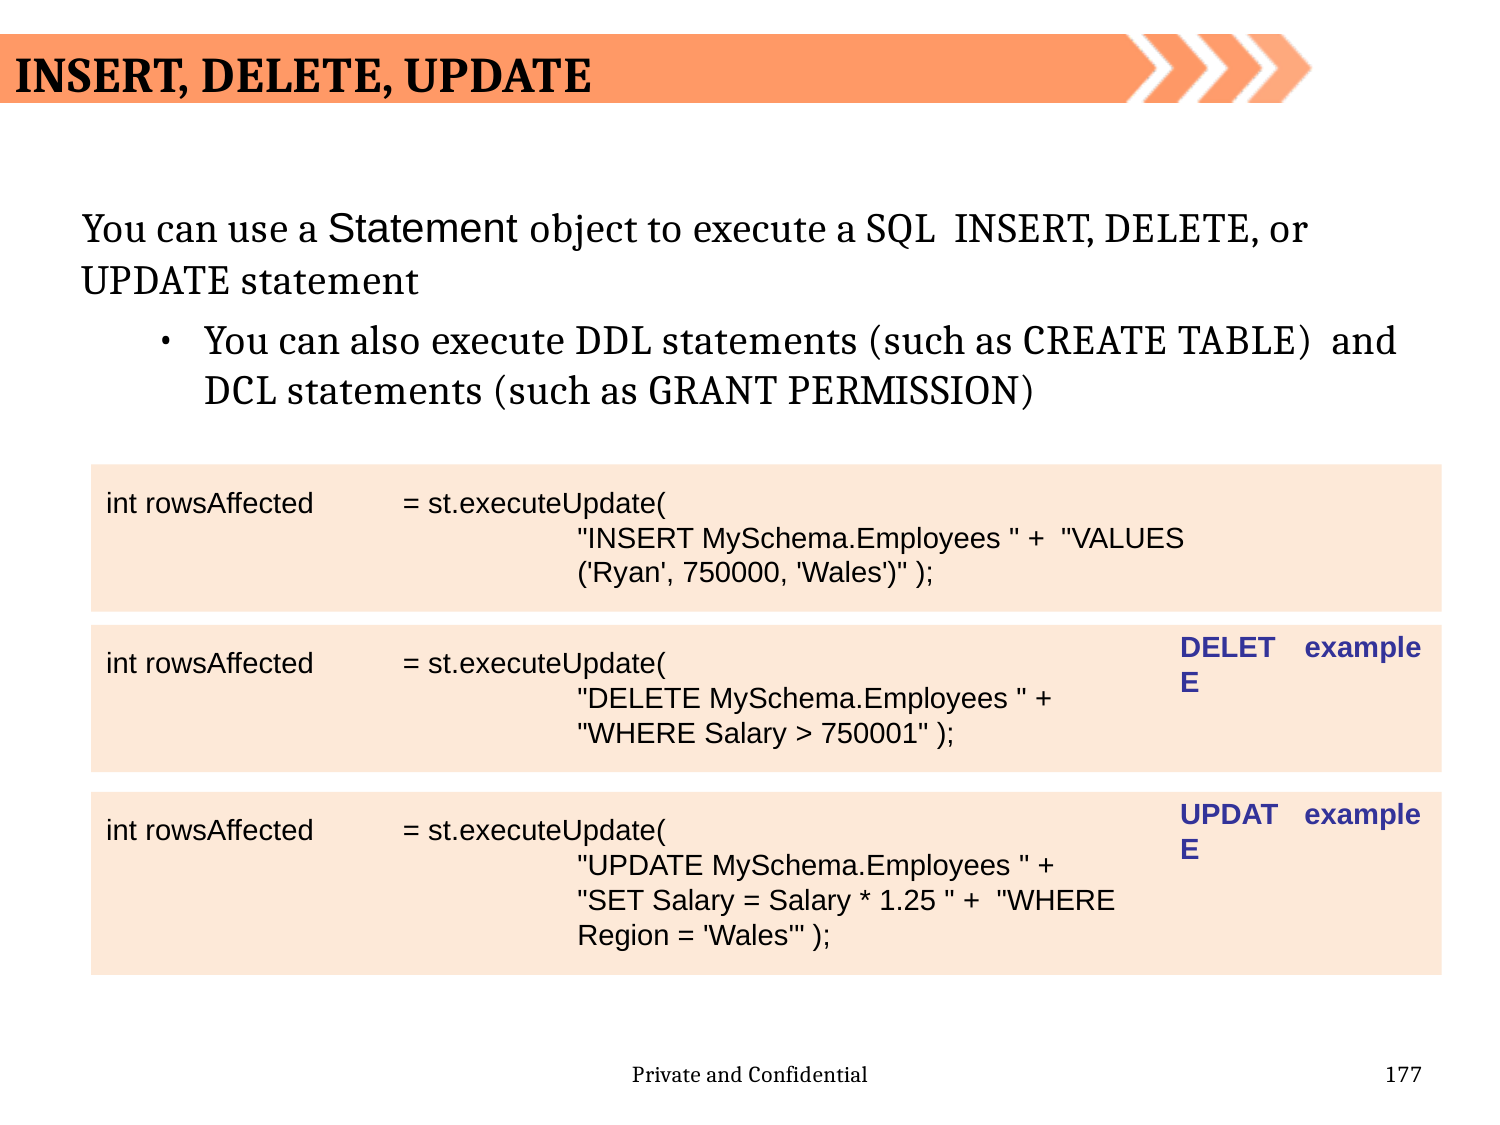

INSERT, DELETE, UPDATE
You can use a Statement object to execute a SQL  INSERT, DELETE, or UPDATE statement
You can also execute DDL statements (such as CREATE TABLE)  and DCL statements (such as GRANT PERMISSION)

int rowsAffected
= st.executeUpdate(
"INSERT MySchema.Employees " +  "VALUES ('Ryan', 750000, 'Wales')" );

DELETE
example
int rowsAffected
= st.executeUpdate(
"DELETE MySchema.Employees " +  "WHERE Salary > 750001" );

UPDATE
example
int rowsAffected
= st.executeUpdate(
"UPDATE MySchema.Employees " +  "SET Salary = Salary * 1.25 " +  "WHERE Region = 'Wales'" );